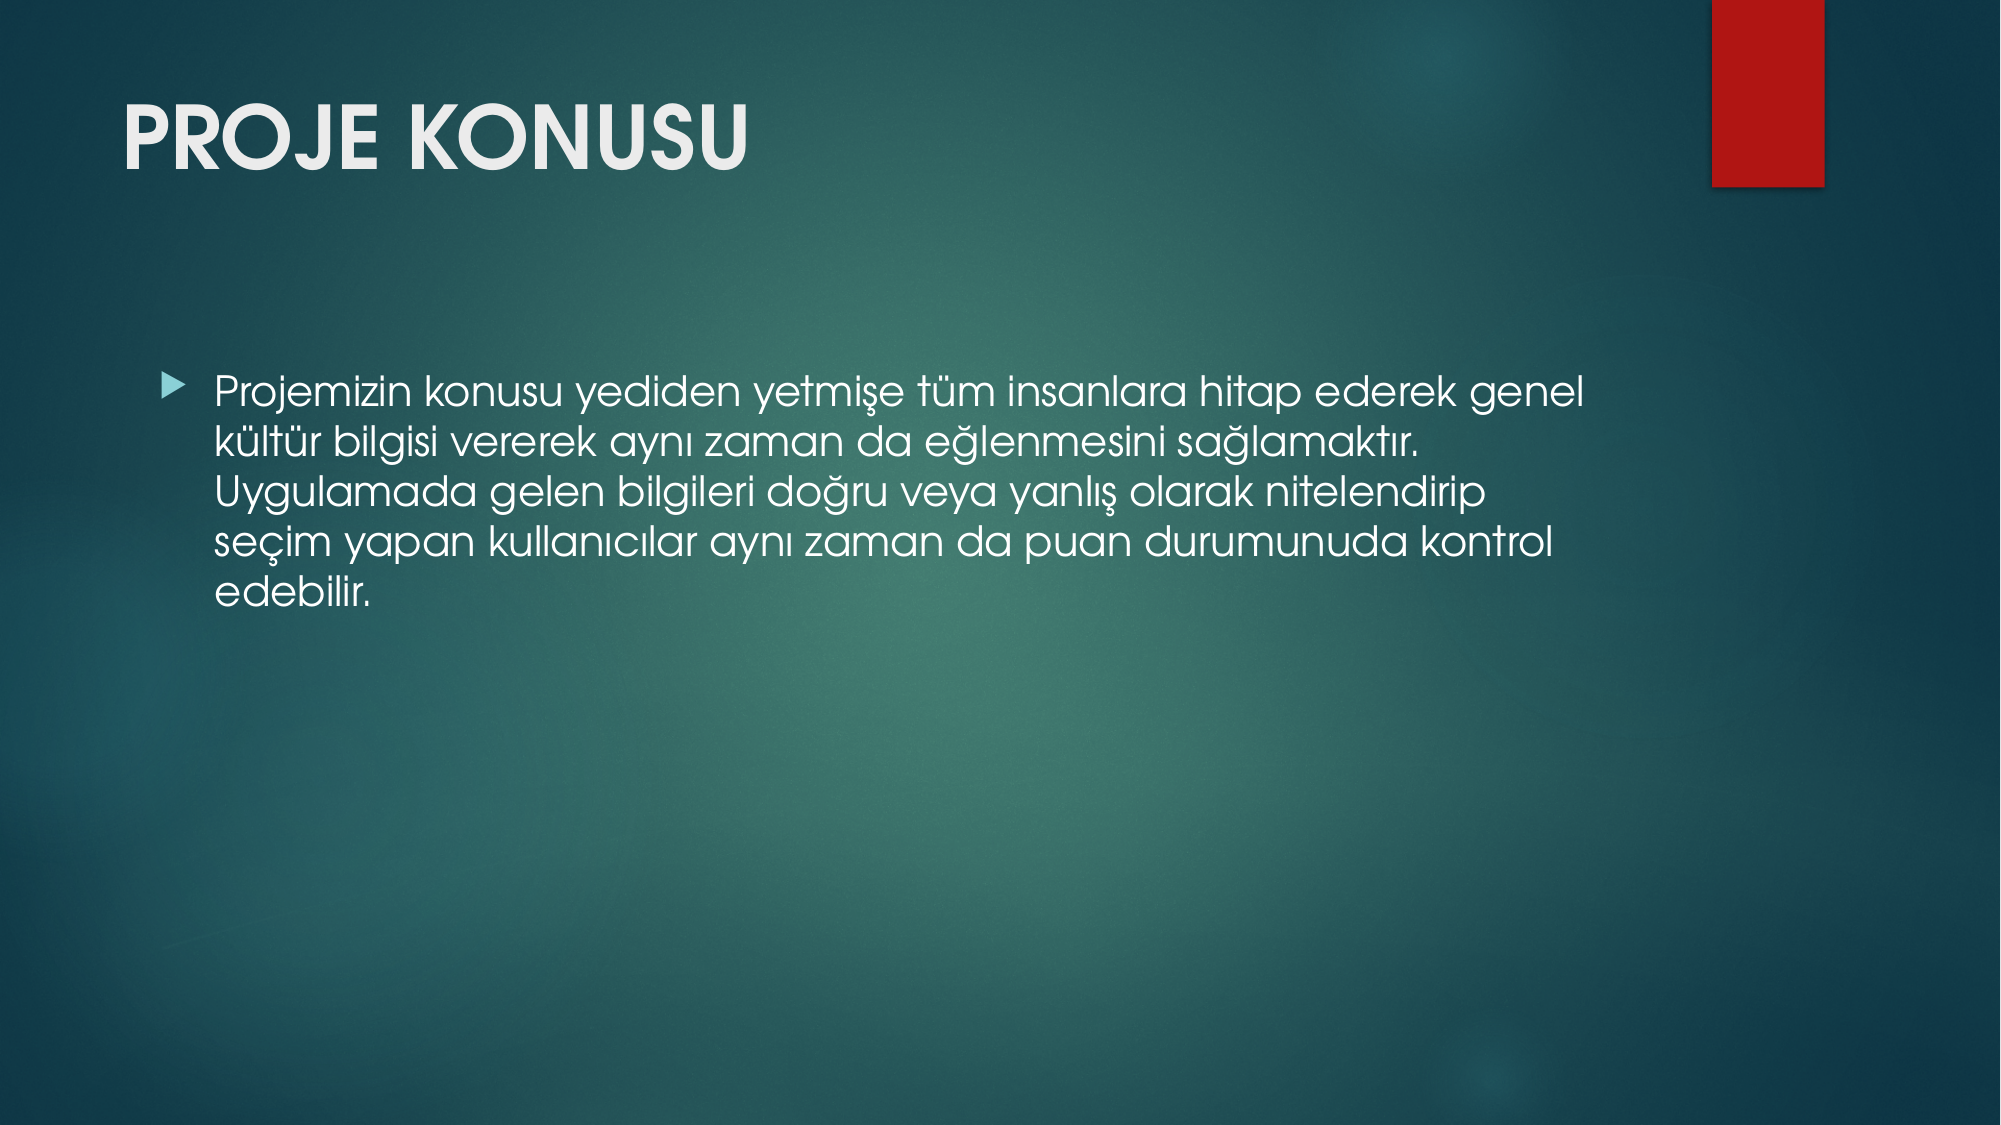

# PROJE KONUSU

Projemizin konusu yediden yetmişe tüm insanlara hitap ederek genel kültür bilgisi vererek aynı zaman da eğlenmesini sağlamaktır. Uygulamada gelen bilgileri doğru veya yanlış olarak nitelendirip seçim yapan kullanıcılar aynı zaman da puan durumunuda kontrol edebilir.